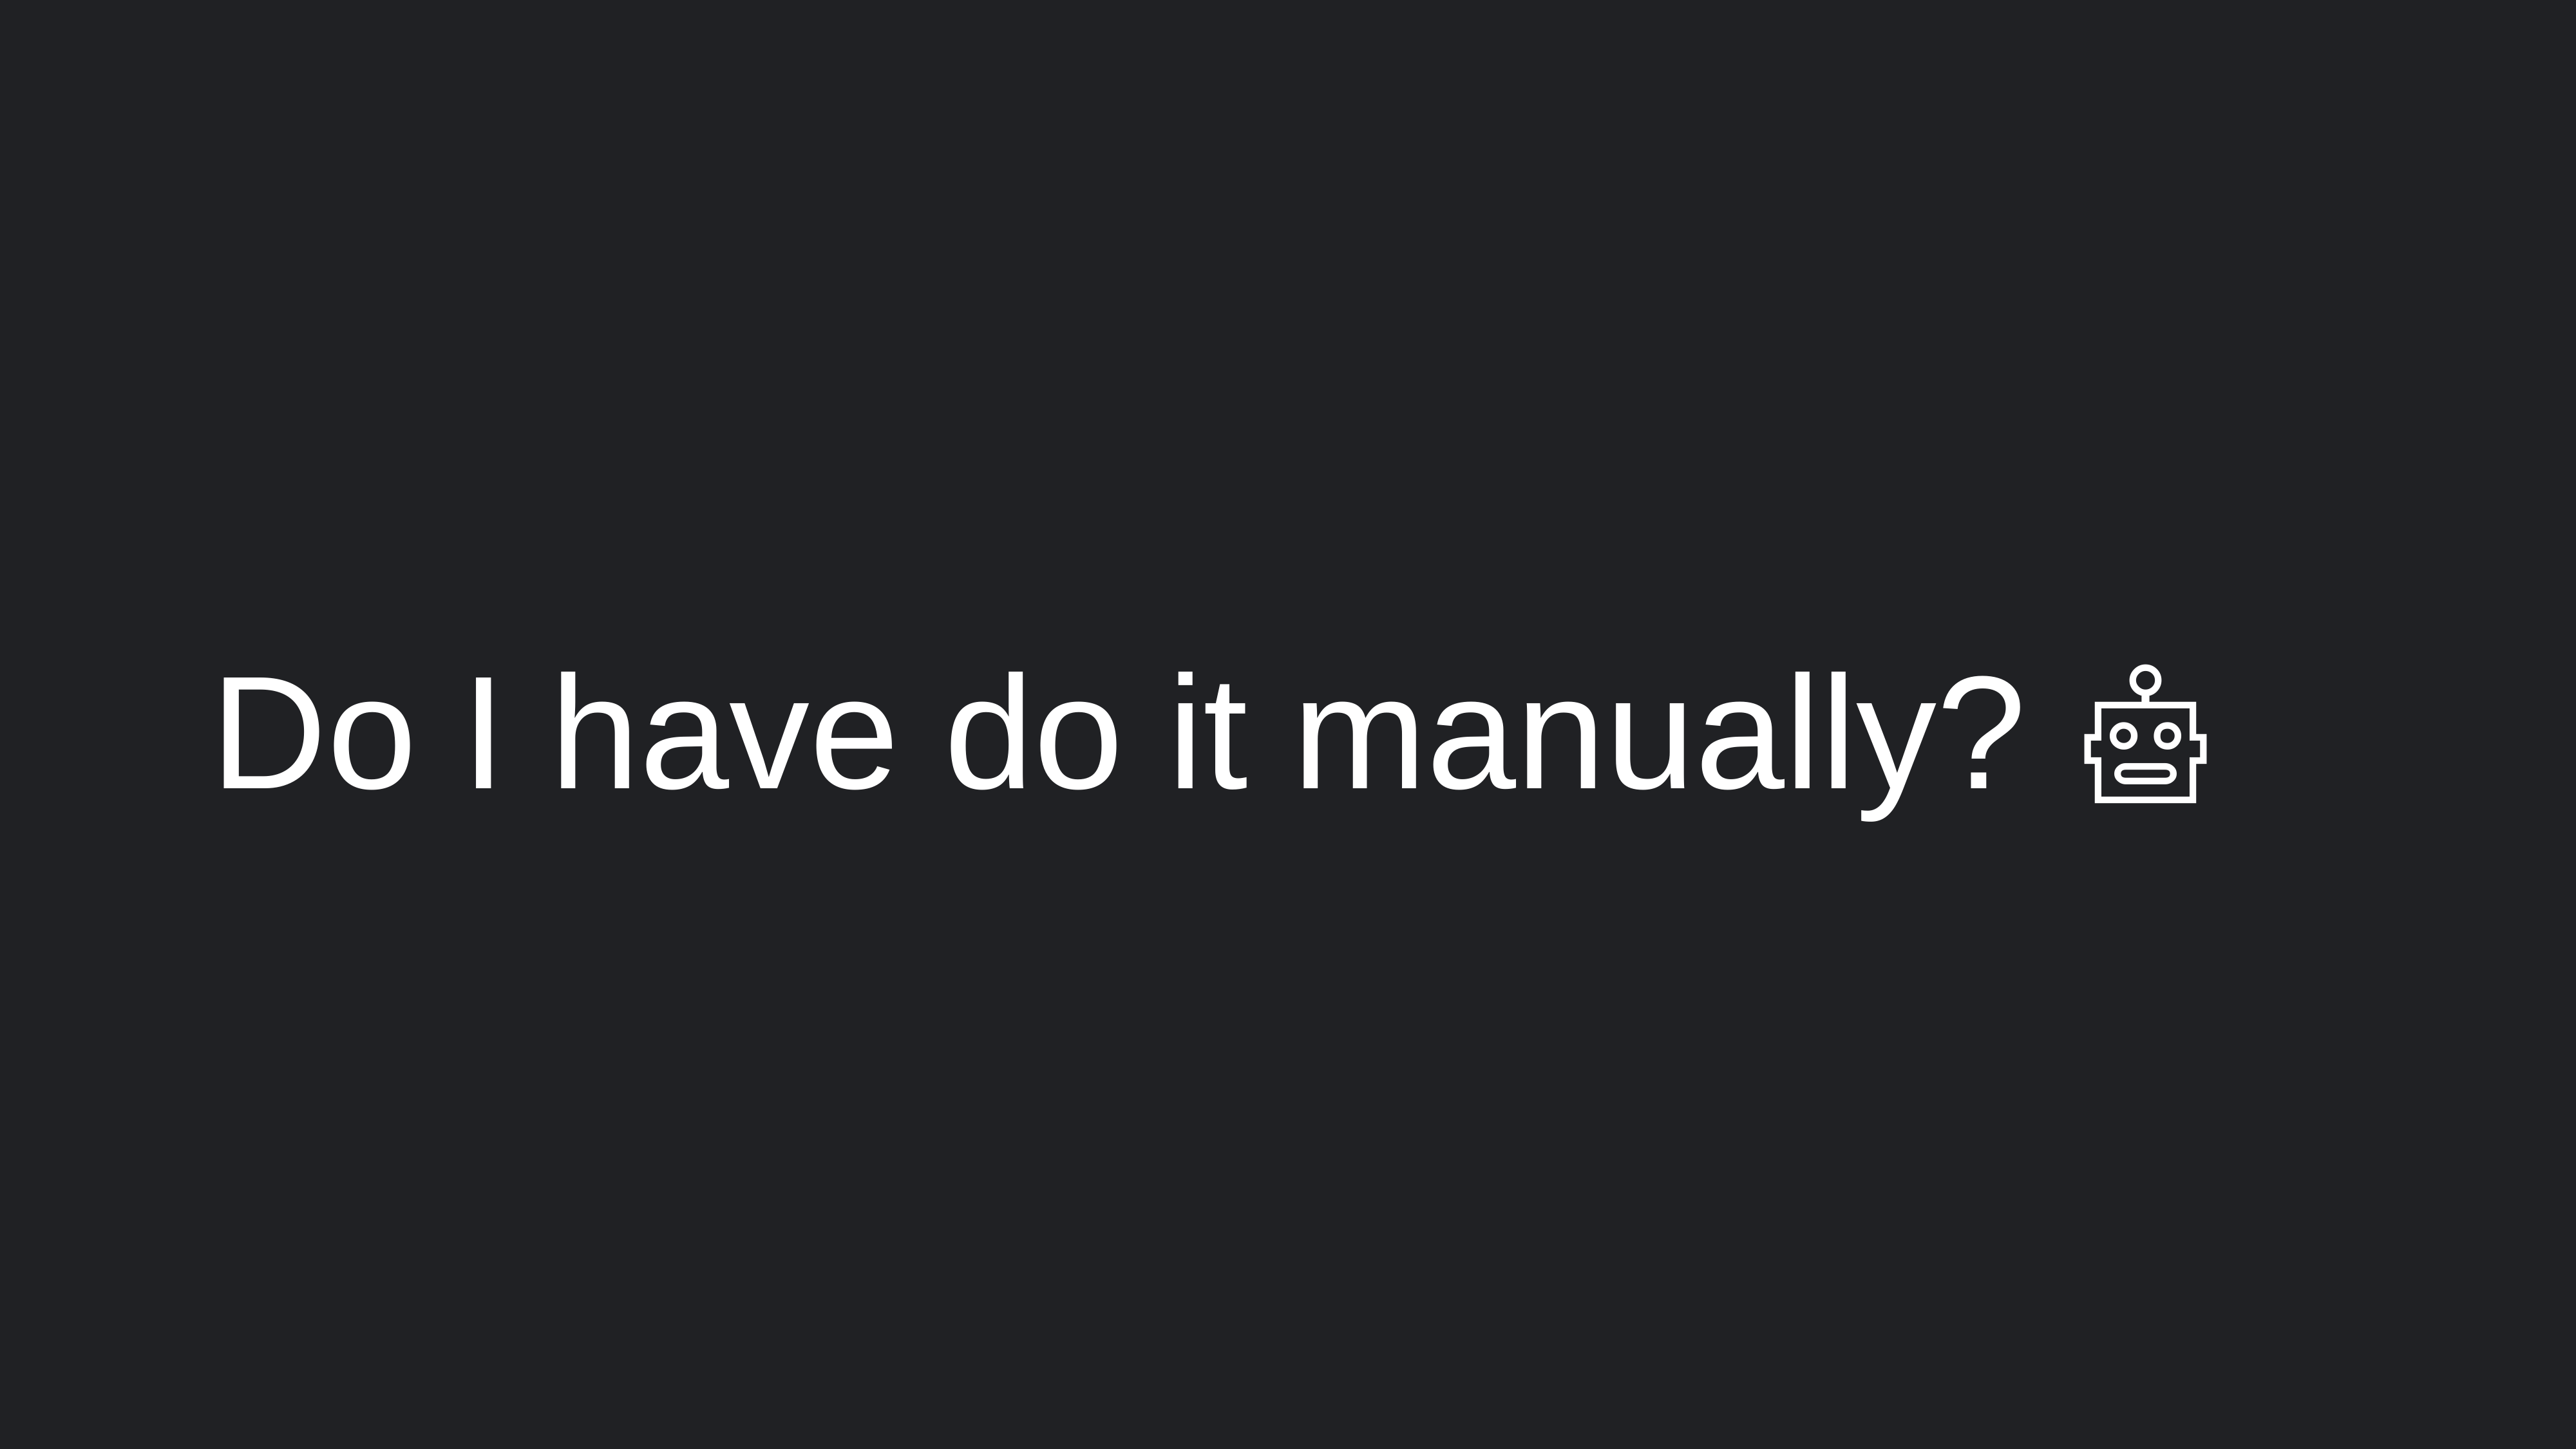

Do I have do it manually? 🤖